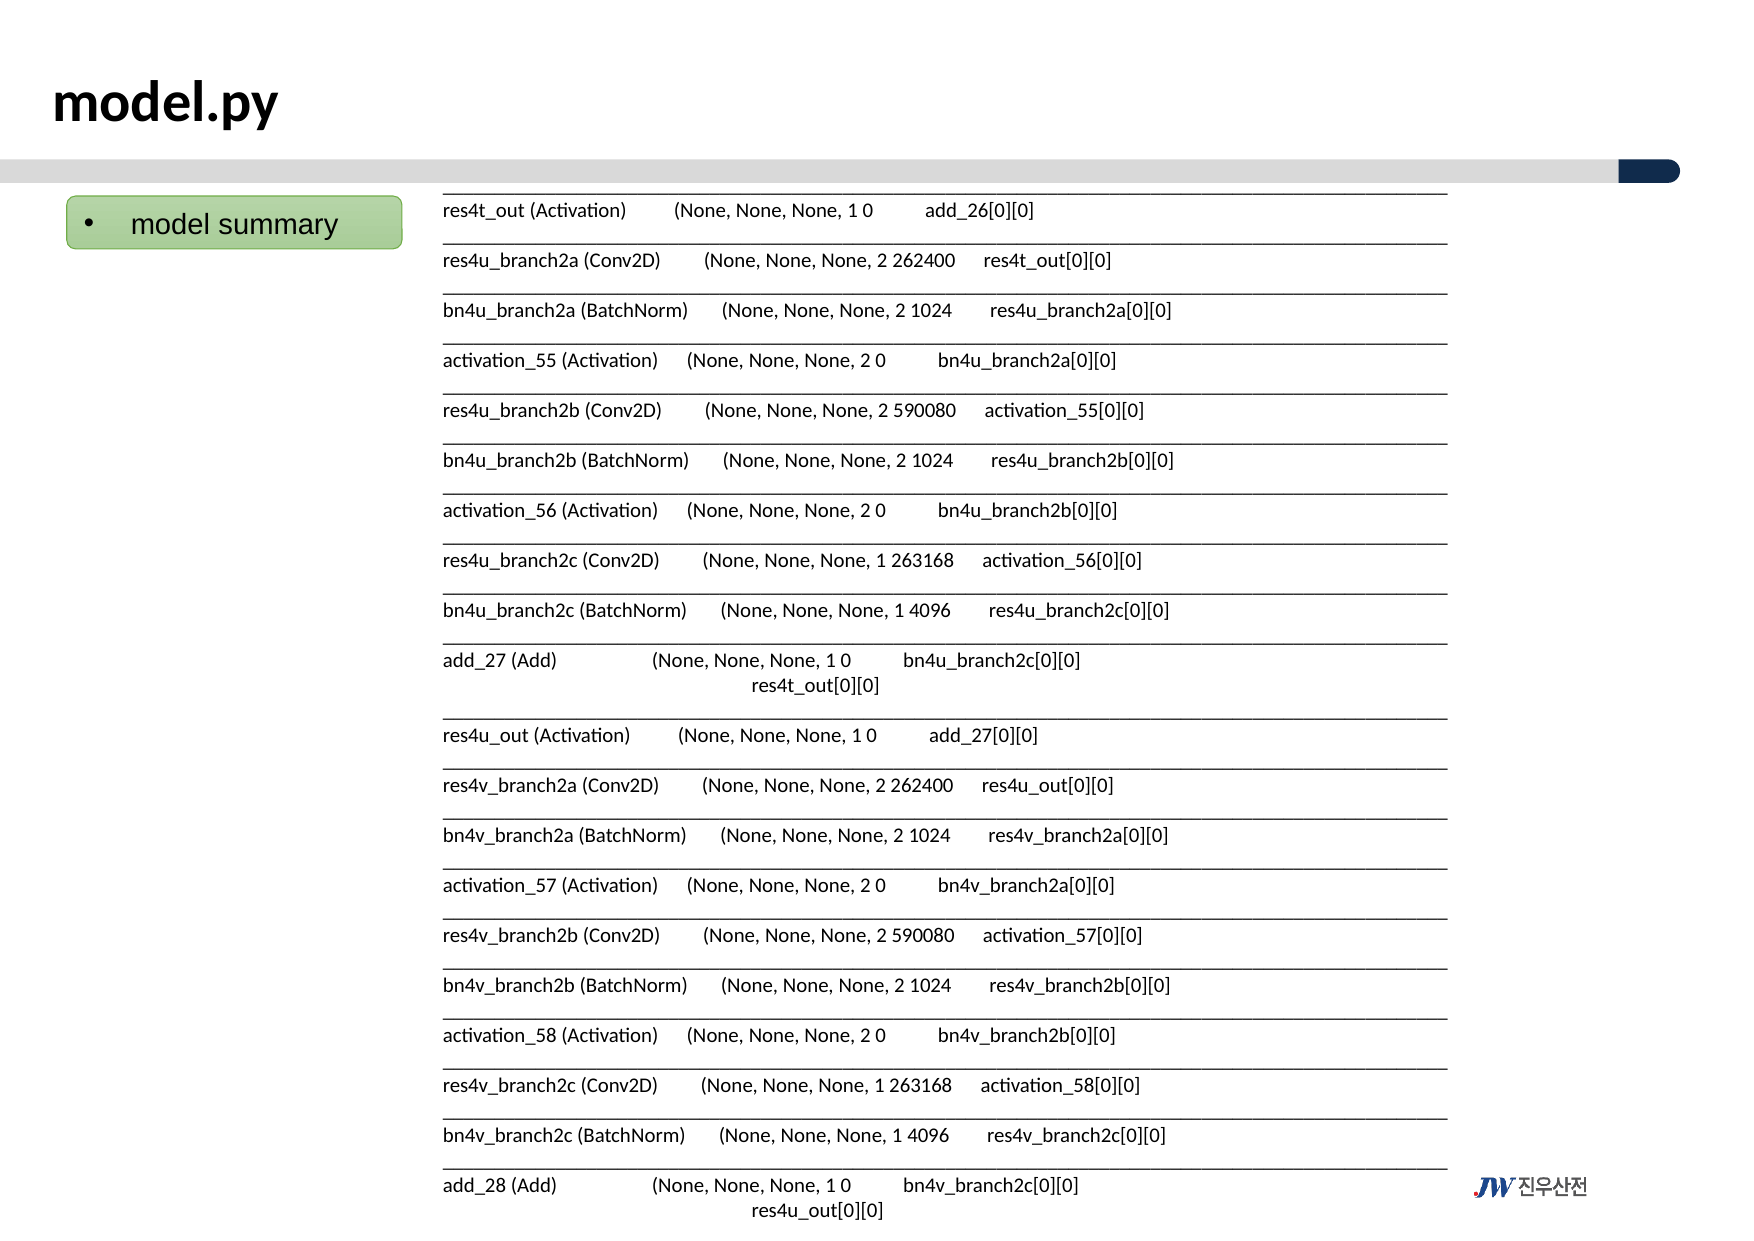

model.py
__________________________________________________________________________________________________
res4t_out (Activation)          (None, None, None, 1 0           add_26[0][0]
__________________________________________________________________________________________________
res4u_branch2a (Conv2D)         (None, None, None, 2 262400      res4t_out[0][0]
__________________________________________________________________________________________________
bn4u_branch2a (BatchNorm)       (None, None, None, 2 1024        res4u_branch2a[0][0]
__________________________________________________________________________________________________
activation_55 (Activation)      (None, None, None, 2 0           bn4u_branch2a[0][0]
__________________________________________________________________________________________________
res4u_branch2b (Conv2D)         (None, None, None, 2 590080      activation_55[0][0]
__________________________________________________________________________________________________
bn4u_branch2b (BatchNorm)       (None, None, None, 2 1024        res4u_branch2b[0][0]
__________________________________________________________________________________________________
activation_56 (Activation)      (None, None, None, 2 0           bn4u_branch2b[0][0]
__________________________________________________________________________________________________
res4u_branch2c (Conv2D)         (None, None, None, 1 263168      activation_56[0][0]
__________________________________________________________________________________________________
bn4u_branch2c (BatchNorm)       (None, None, None, 1 4096        res4u_branch2c[0][0]
__________________________________________________________________________________________________
add_27 (Add)                    (None, None, None, 1 0           bn4u_branch2c[0][0]
                                                                 res4t_out[0][0]
__________________________________________________________________________________________________
res4u_out (Activation)          (None, None, None, 1 0           add_27[0][0]
__________________________________________________________________________________________________
res4v_branch2a (Conv2D)         (None, None, None, 2 262400      res4u_out[0][0]
__________________________________________________________________________________________________
bn4v_branch2a (BatchNorm)       (None, None, None, 2 1024        res4v_branch2a[0][0]
__________________________________________________________________________________________________
activation_57 (Activation)      (None, None, None, 2 0           bn4v_branch2a[0][0]
__________________________________________________________________________________________________
res4v_branch2b (Conv2D)         (None, None, None, 2 590080      activation_57[0][0]
__________________________________________________________________________________________________
bn4v_branch2b (BatchNorm)       (None, None, None, 2 1024        res4v_branch2b[0][0]
__________________________________________________________________________________________________
activation_58 (Activation)      (None, None, None, 2 0           bn4v_branch2b[0][0]
__________________________________________________________________________________________________
res4v_branch2c (Conv2D)         (None, None, None, 1 263168      activation_58[0][0]
__________________________________________________________________________________________________
bn4v_branch2c (BatchNorm)       (None, None, None, 1 4096        res4v_branch2c[0][0]
__________________________________________________________________________________________________
add_28 (Add)                    (None, None, None, 1 0           bn4v_branch2c[0][0]
                                                                 res4u_out[0][0]
model summary